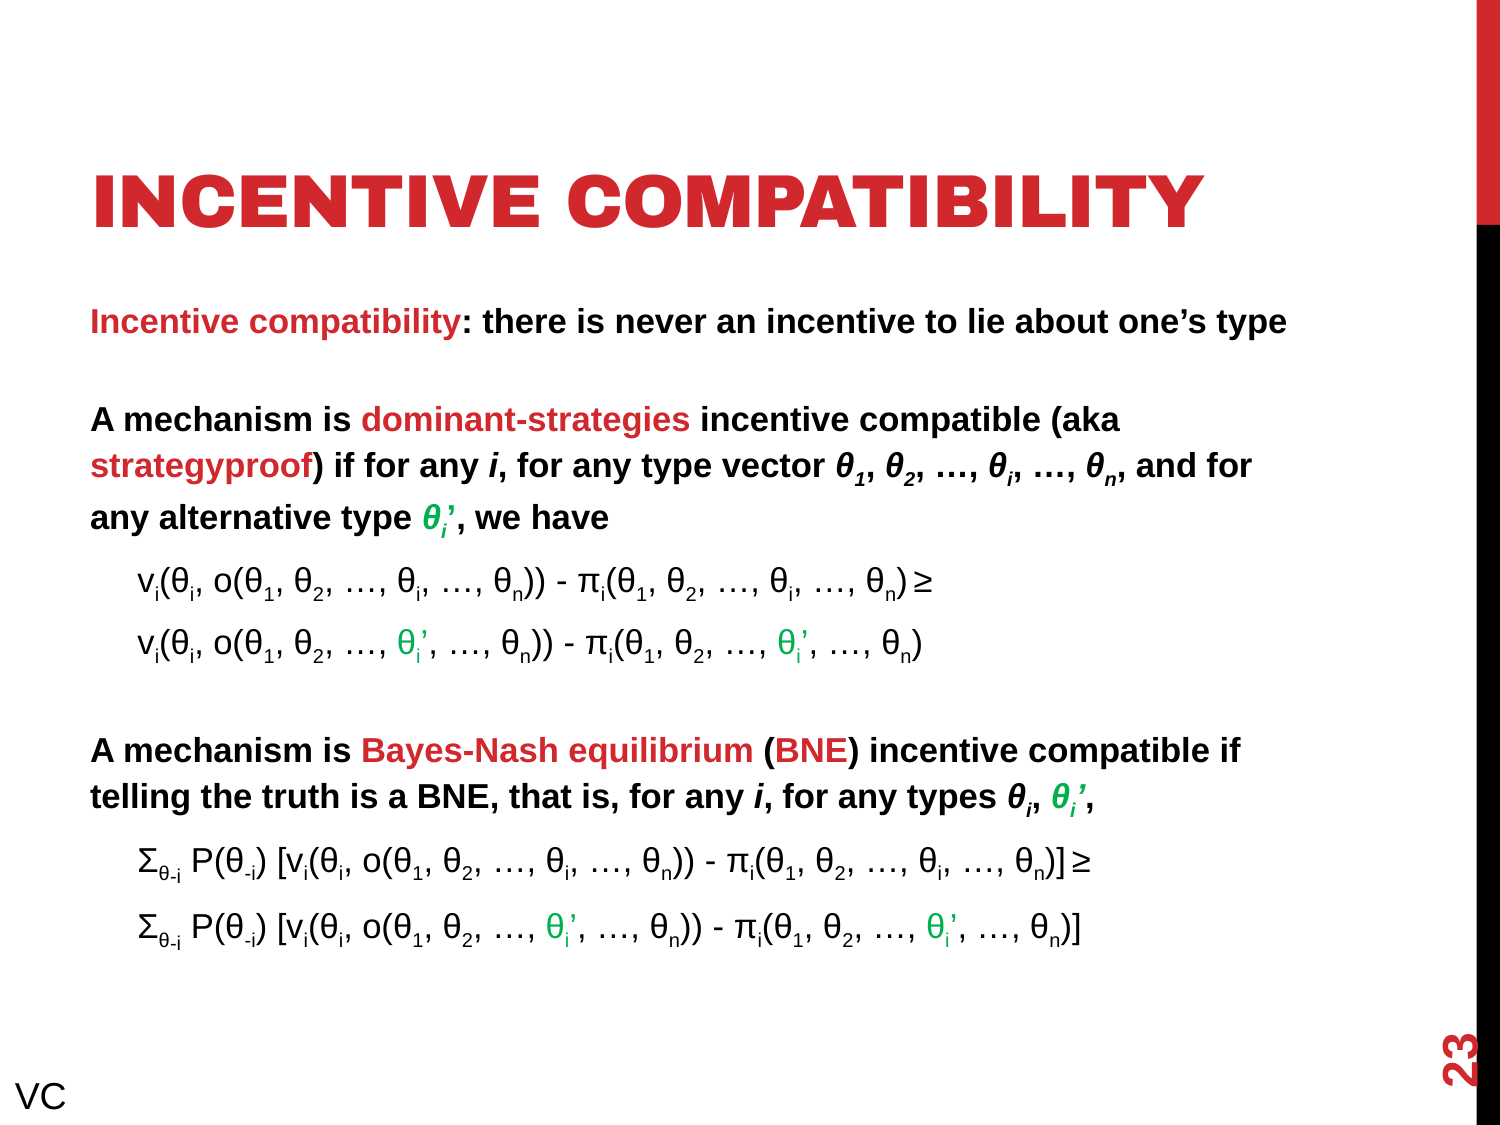

# Incentive compatibility
Incentive compatibility: there is never an incentive to lie about one’s type
A mechanism is dominant-strategies incentive compatible (aka strategyproof) if for any i, for any type vector θ1, θ2, …, θi, …, θn, and for any alternative type θi’, we have
     vi(θi, o(θ1, θ2, …, θi, …, θn)) - πi(θ1, θ2, …, θi, …, θn) ≥
     vi(θi, o(θ1, θ2, …, θi’, …, θn)) - πi(θ1, θ2, …, θi’, …, θn)
A mechanism is Bayes-Nash equilibrium (BNE) incentive compatible if telling the truth is a BNE, that is, for any i, for any types θi, θi’,
     Σθ-i P(θ-i) [vi(θi, o(θ1, θ2, …, θi, …, θn)) - πi(θ1, θ2, …, θi, …, θn)] ≥
     Σθ-i P(θ-i) [vi(θi, o(θ1, θ2, …, θi’, …, θn)) - πi(θ1, θ2, …, θi’, …, θn)]

23
VC